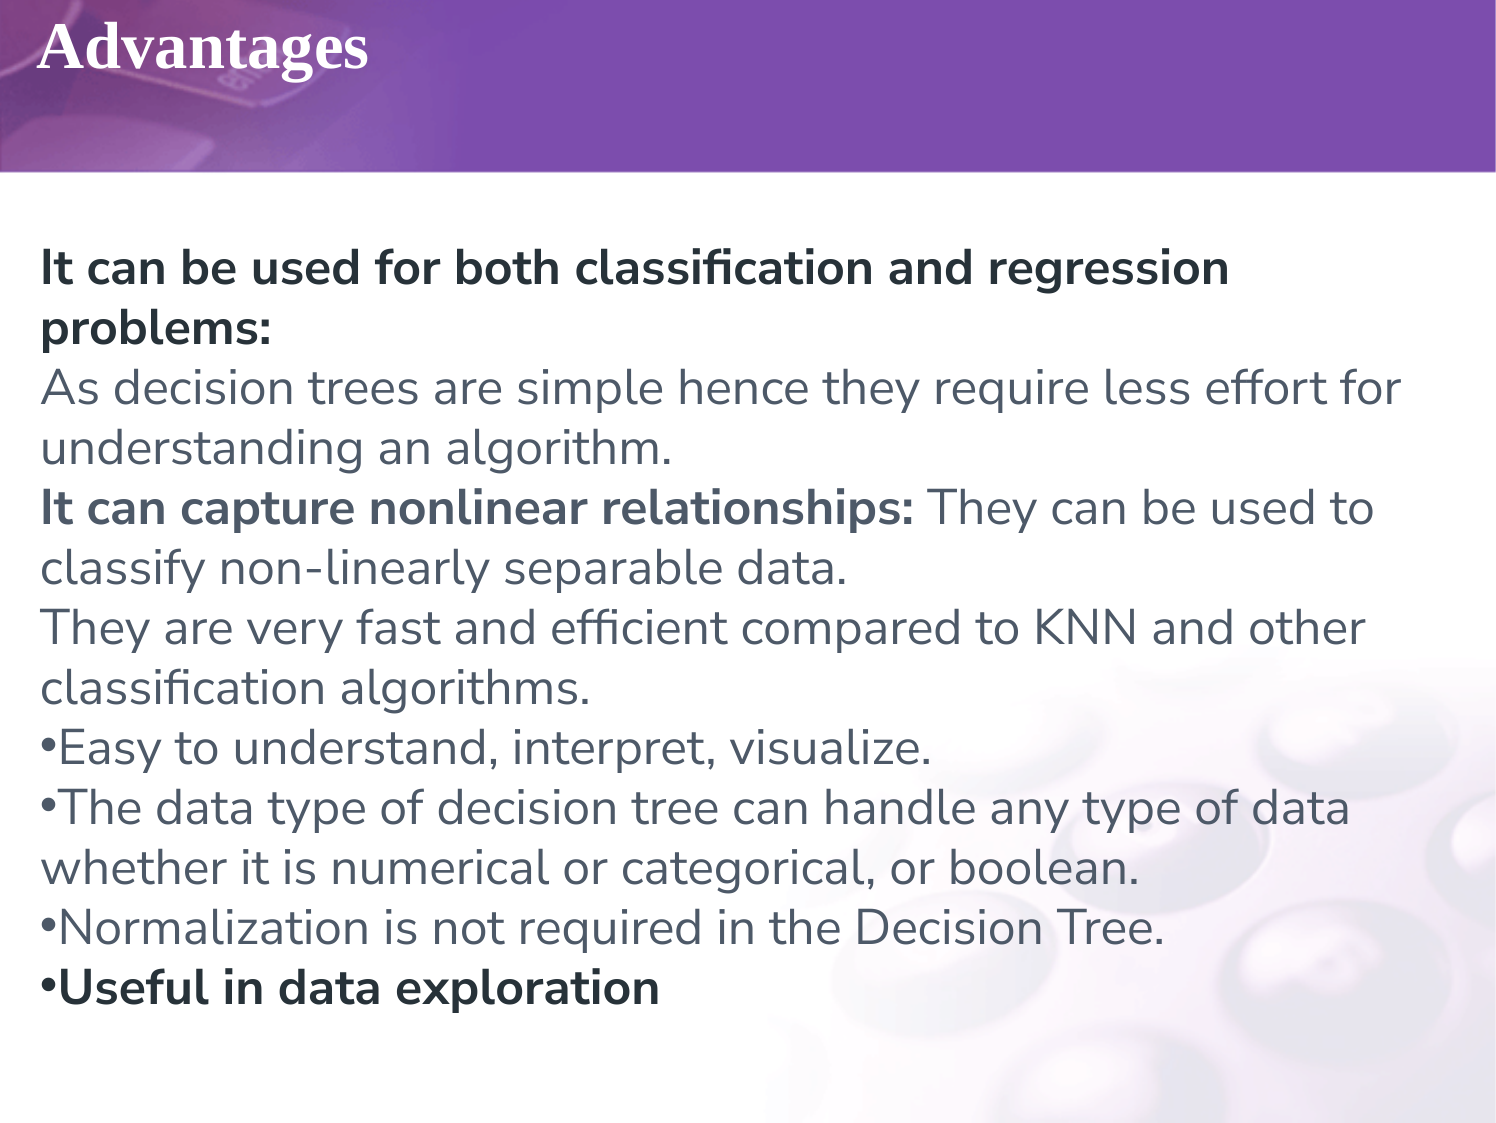

# Advantages
It can be used for both classification and regression problems:
As decision trees are simple hence they require less effort for understanding an algorithm.
It can capture nonlinear relationships: They can be used to classify non-linearly separable data.
They are very fast and efficient compared to KNN and other classification algorithms.
Easy to understand, interpret, visualize.
The data type of decision tree can handle any type of data whether it is numerical or categorical, or boolean.
Normalization is not required in the Decision Tree.
Useful in data exploration